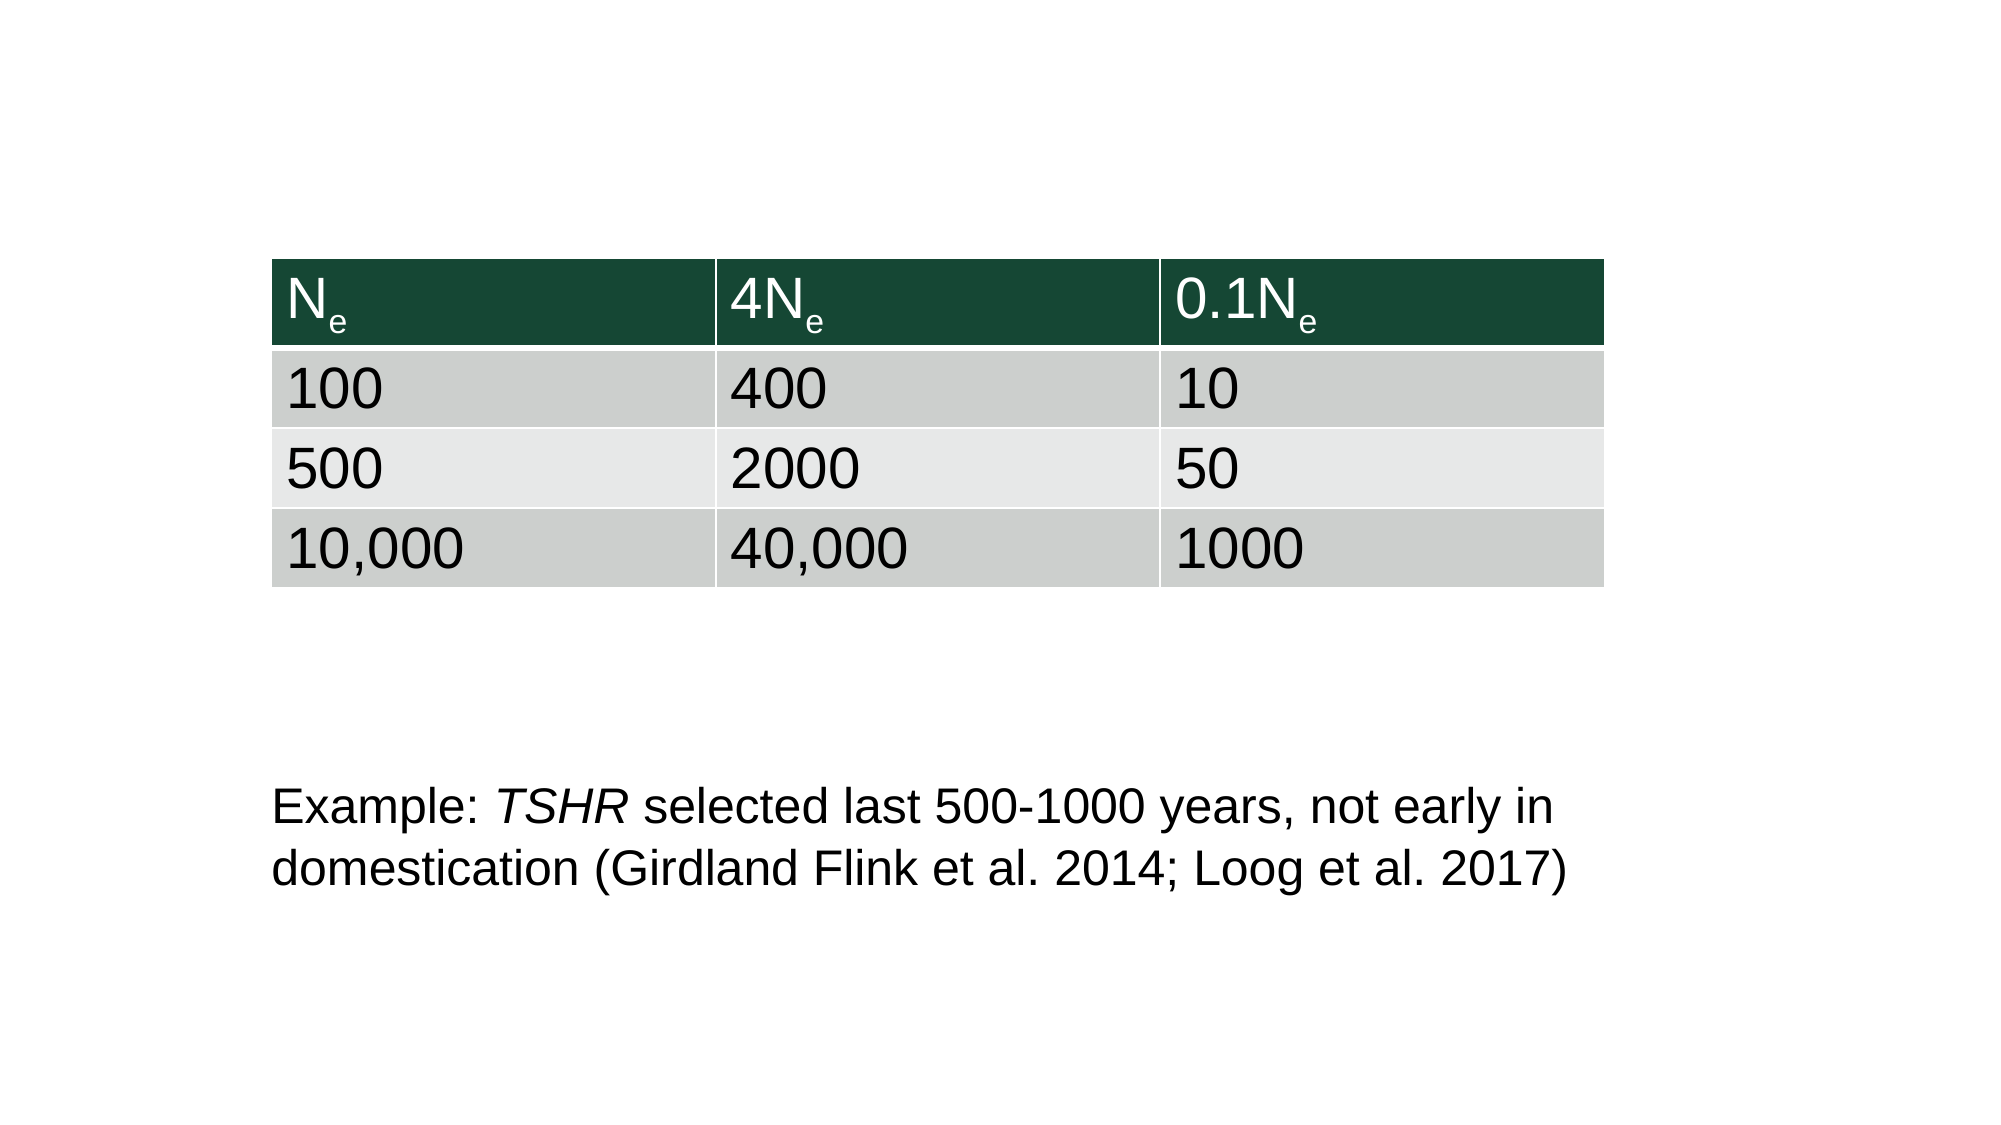

| Ne | 4Ne | 0.1Ne |
| --- | --- | --- |
| 100 | 400 | 10 |
| 500 | 2000 | 50 |
| 10,000 | 40,000 | 1000 |
Example: TSHR selected last 500-1000 years, not early in domestication (Girdland Flink et al. 2014; Loog et al. 2017)